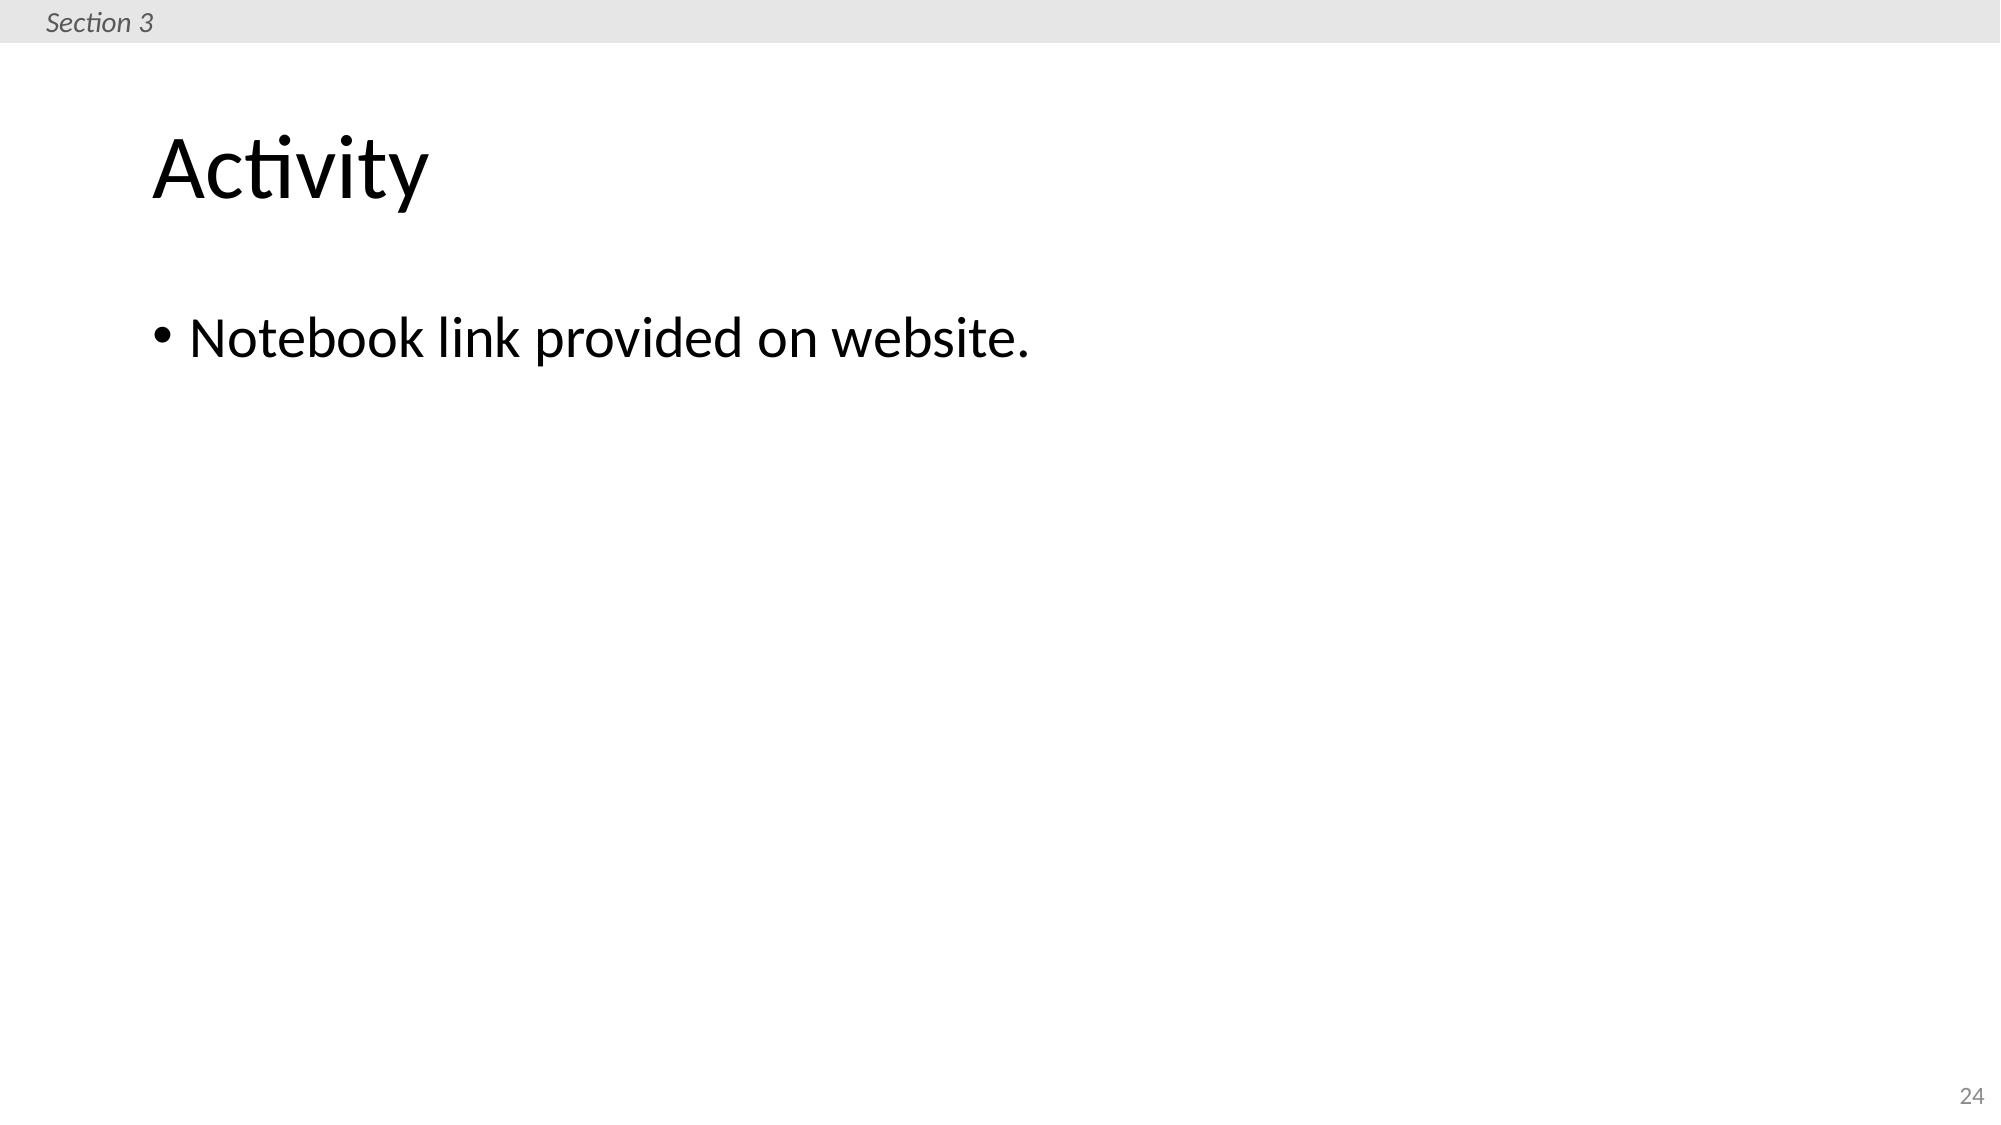

Section 3
# Activity
Notebook link provided on website.
24